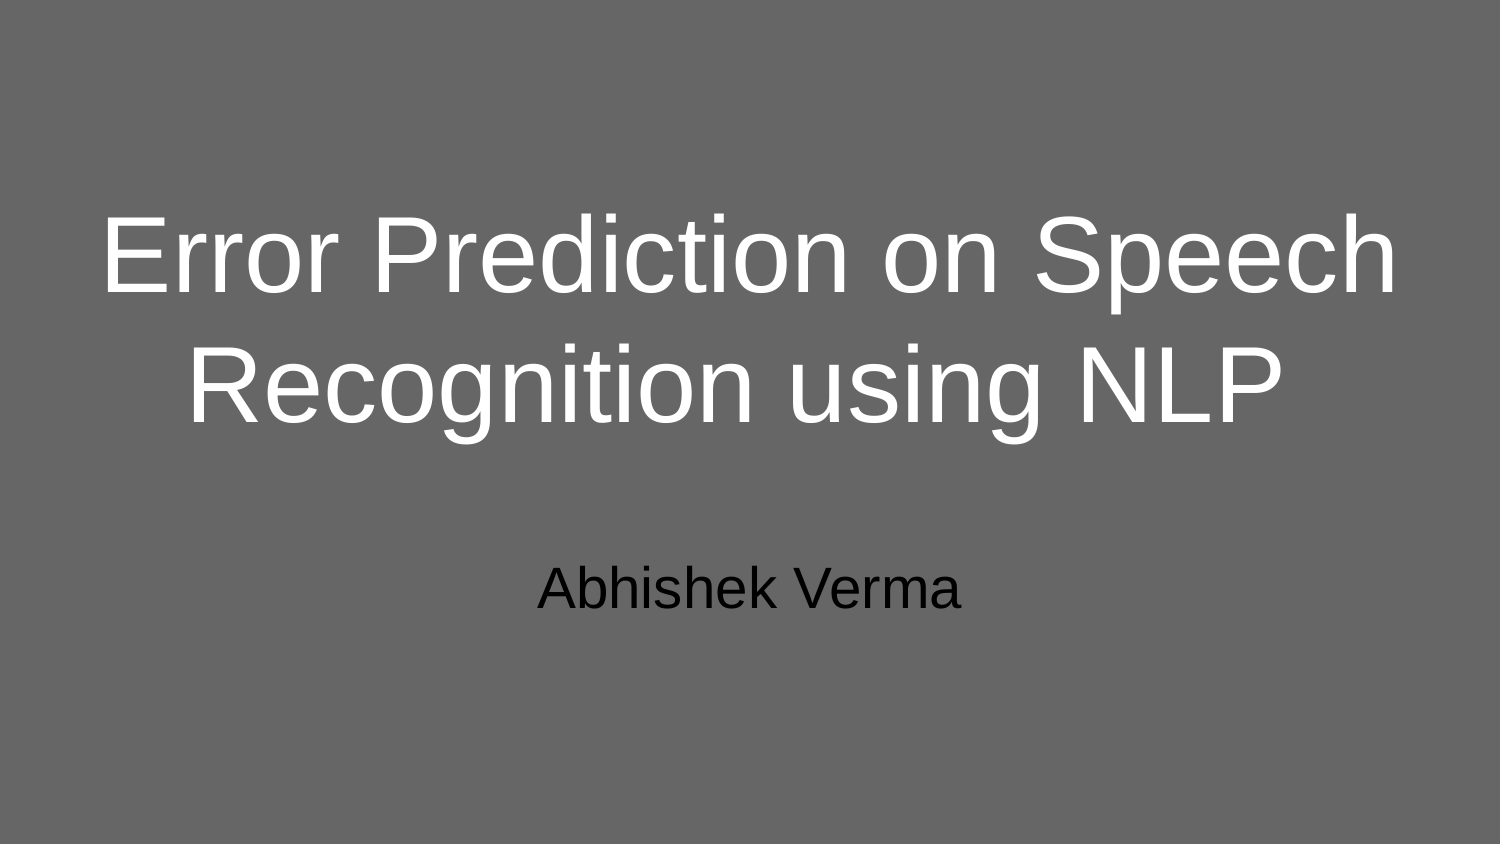

# Error Prediction on Speech Recognition using NLP

Abhishek Verma